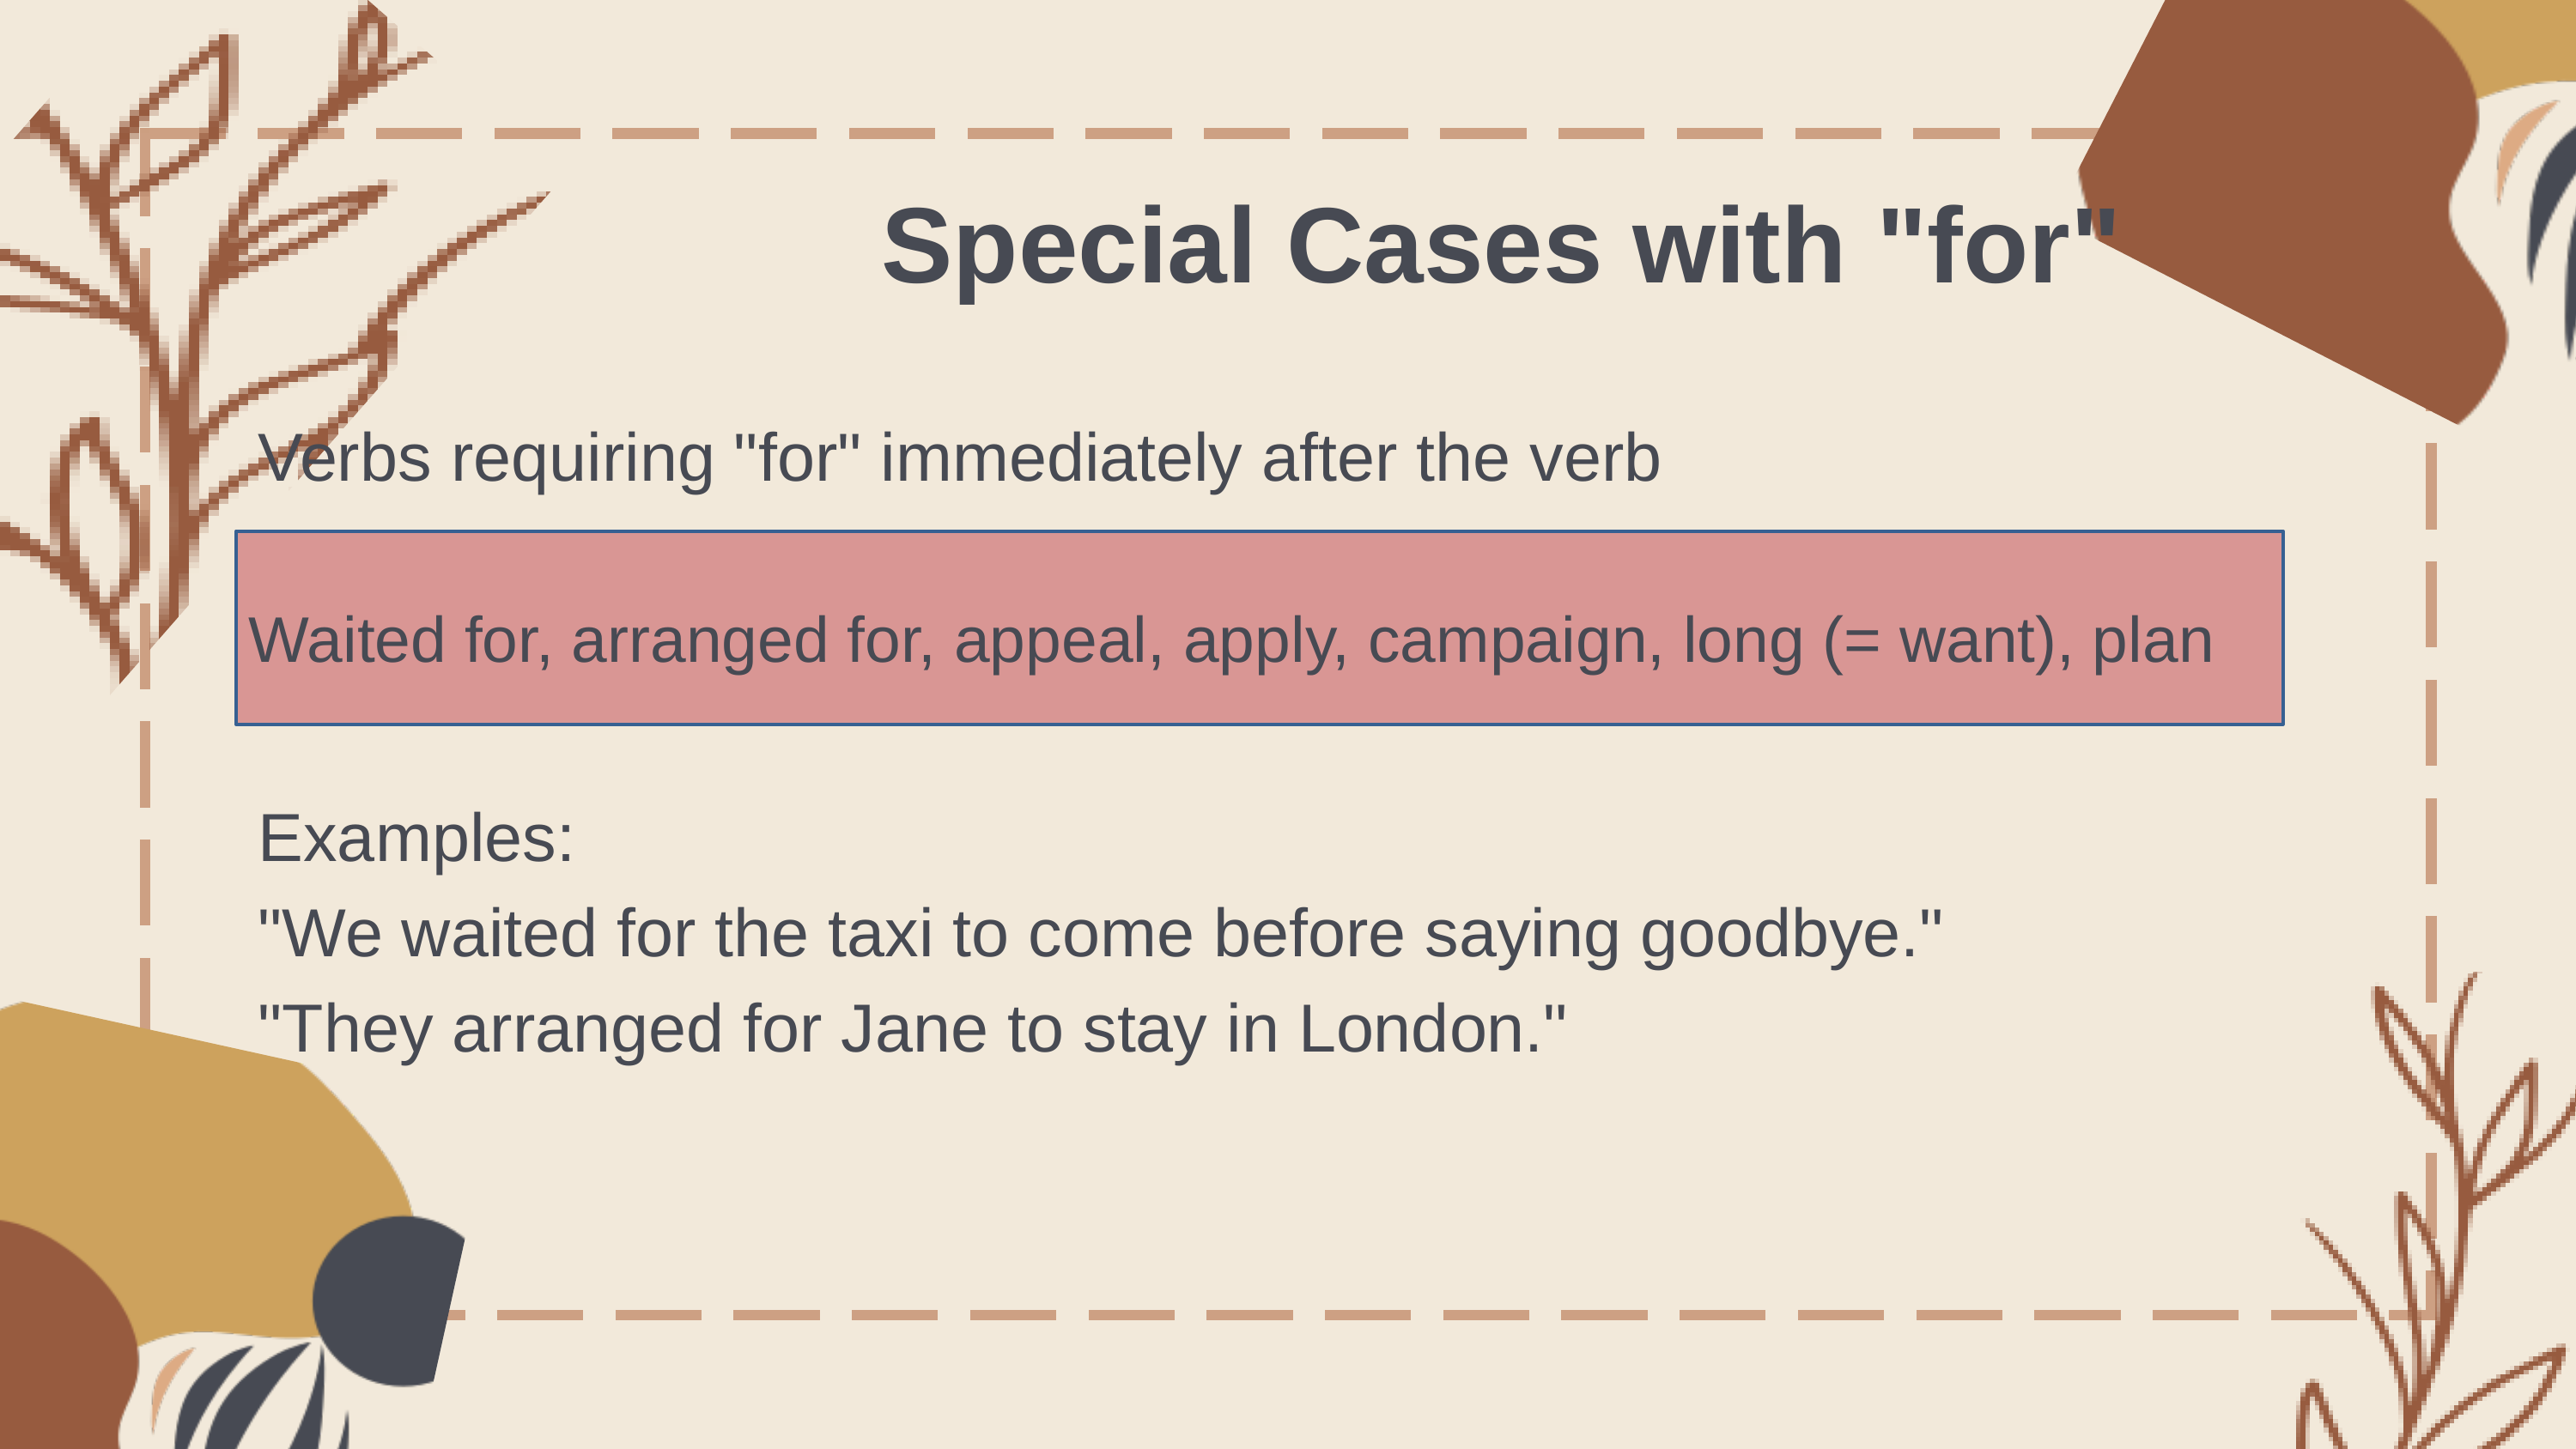

Special Cases with "for"

Verbs requiring "for" immediately after the verb

Examples:
"We waited for the taxi to come before saying goodbye."
"They arranged for Jane to stay in London."
Waited for, arranged for, appeal, apply, campaign, long (= want), plan